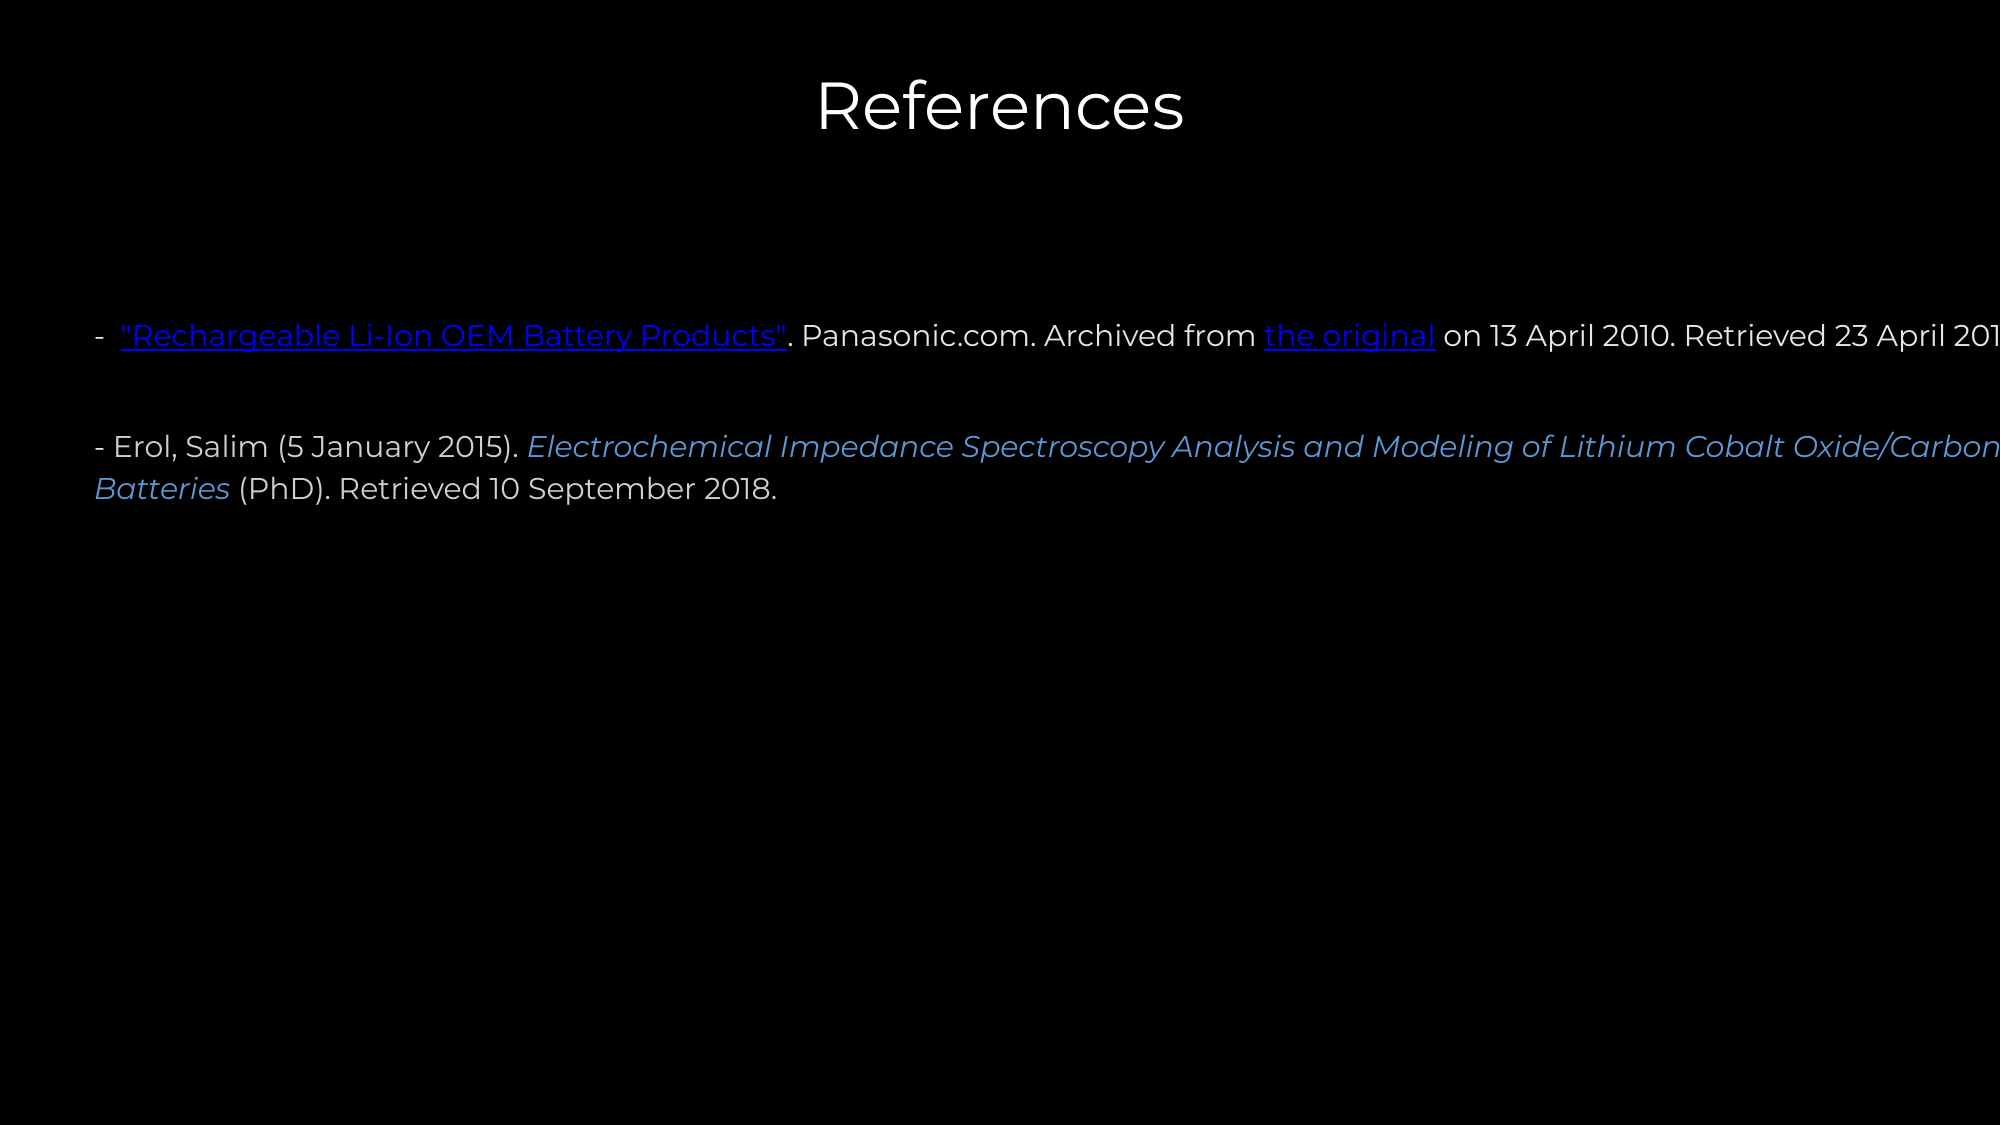

References

-  "Rechargeable Li-Ion OEM Battery Products". Panasonic.com. Archived from the original on 13 April 2010. Retrieved 23 April 2010.
- Erol, Salim (5 January 2015). Electrochemical Impedance Spectroscopy Analysis and Modeling of Lithium Cobalt Oxide/Carbon Batteries (PhD). Retrieved 10 September 2018.